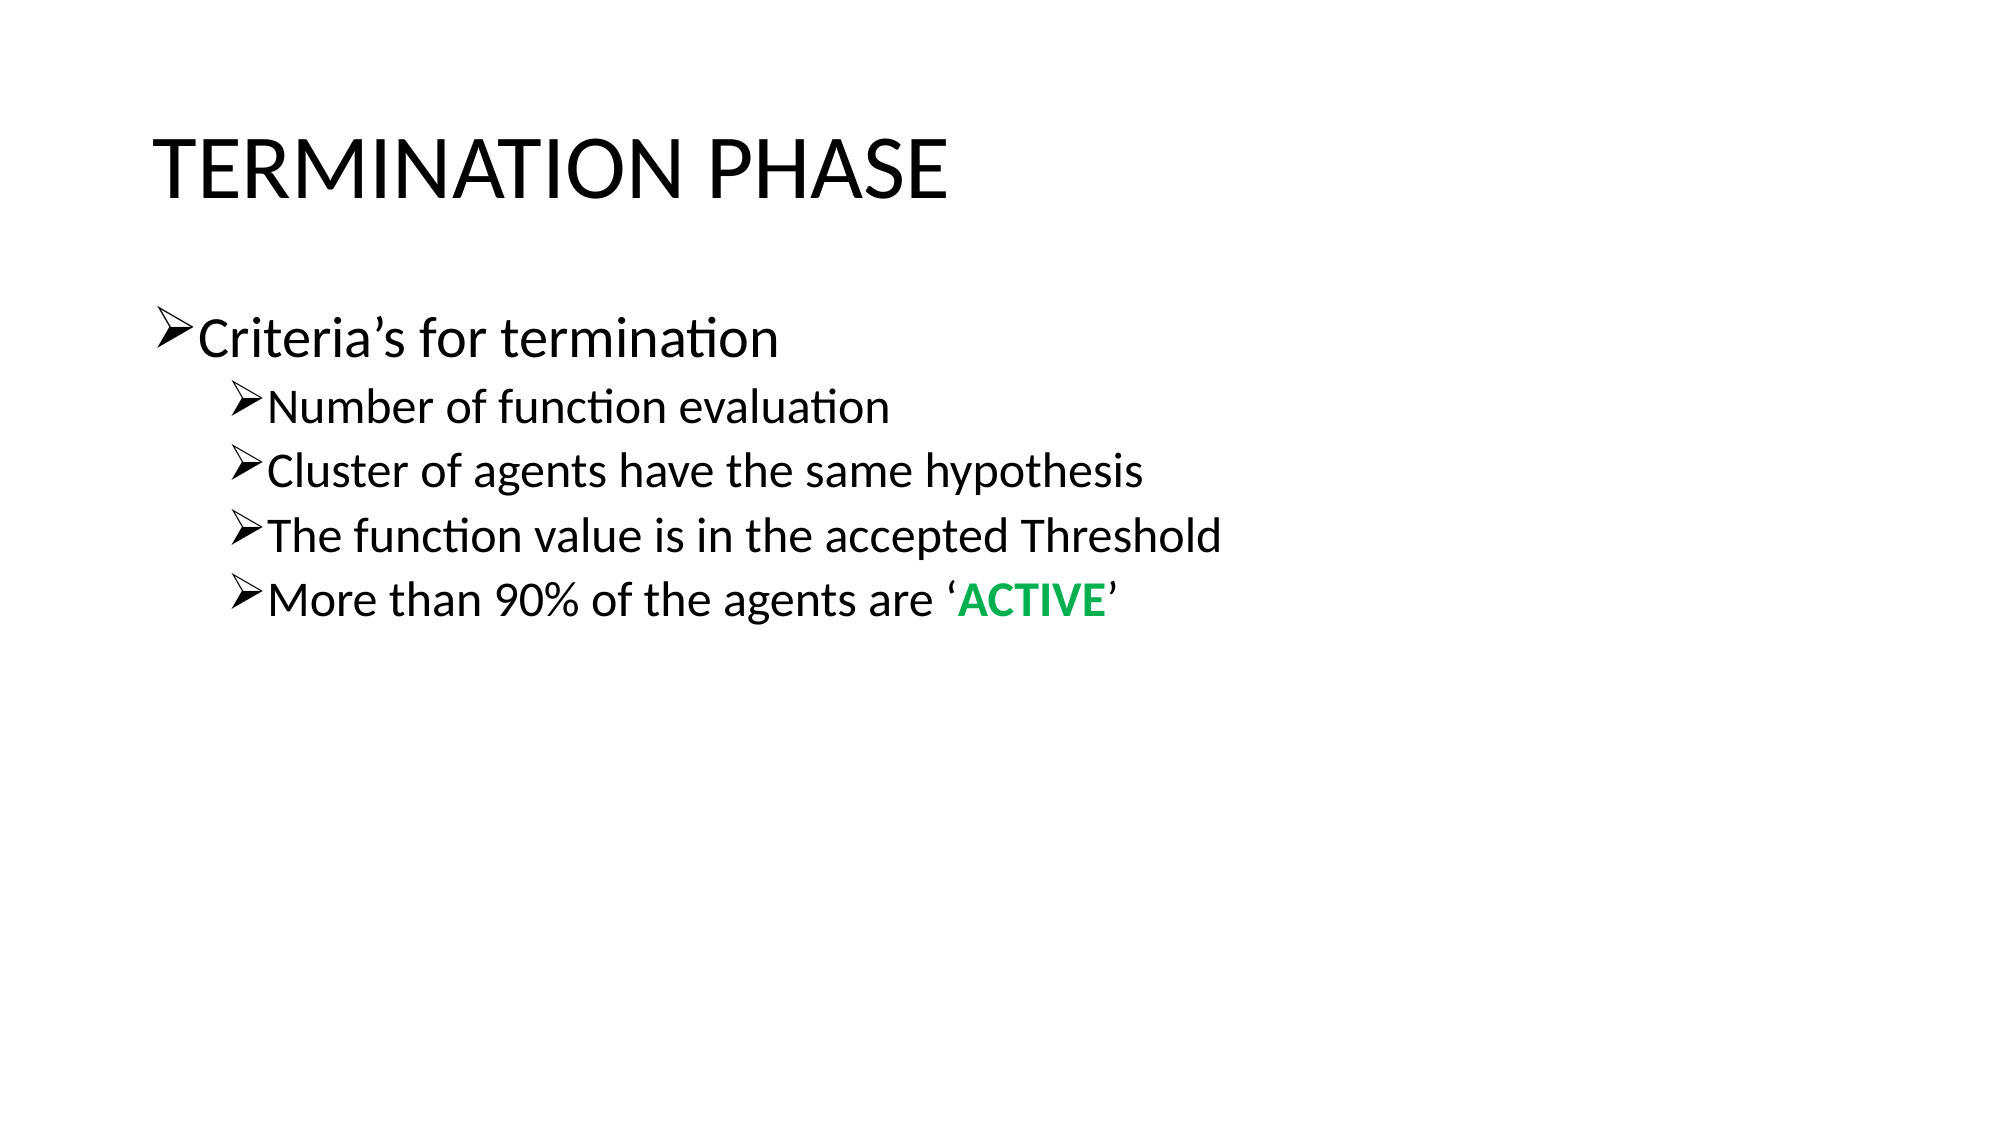

# TERMINATION PHASE
Criteria’s for termination
Number of function evaluation
Cluster of agents have the same hypothesis
The function value is in the accepted Threshold
More than 90% of the agents are ‘ACTIVE’